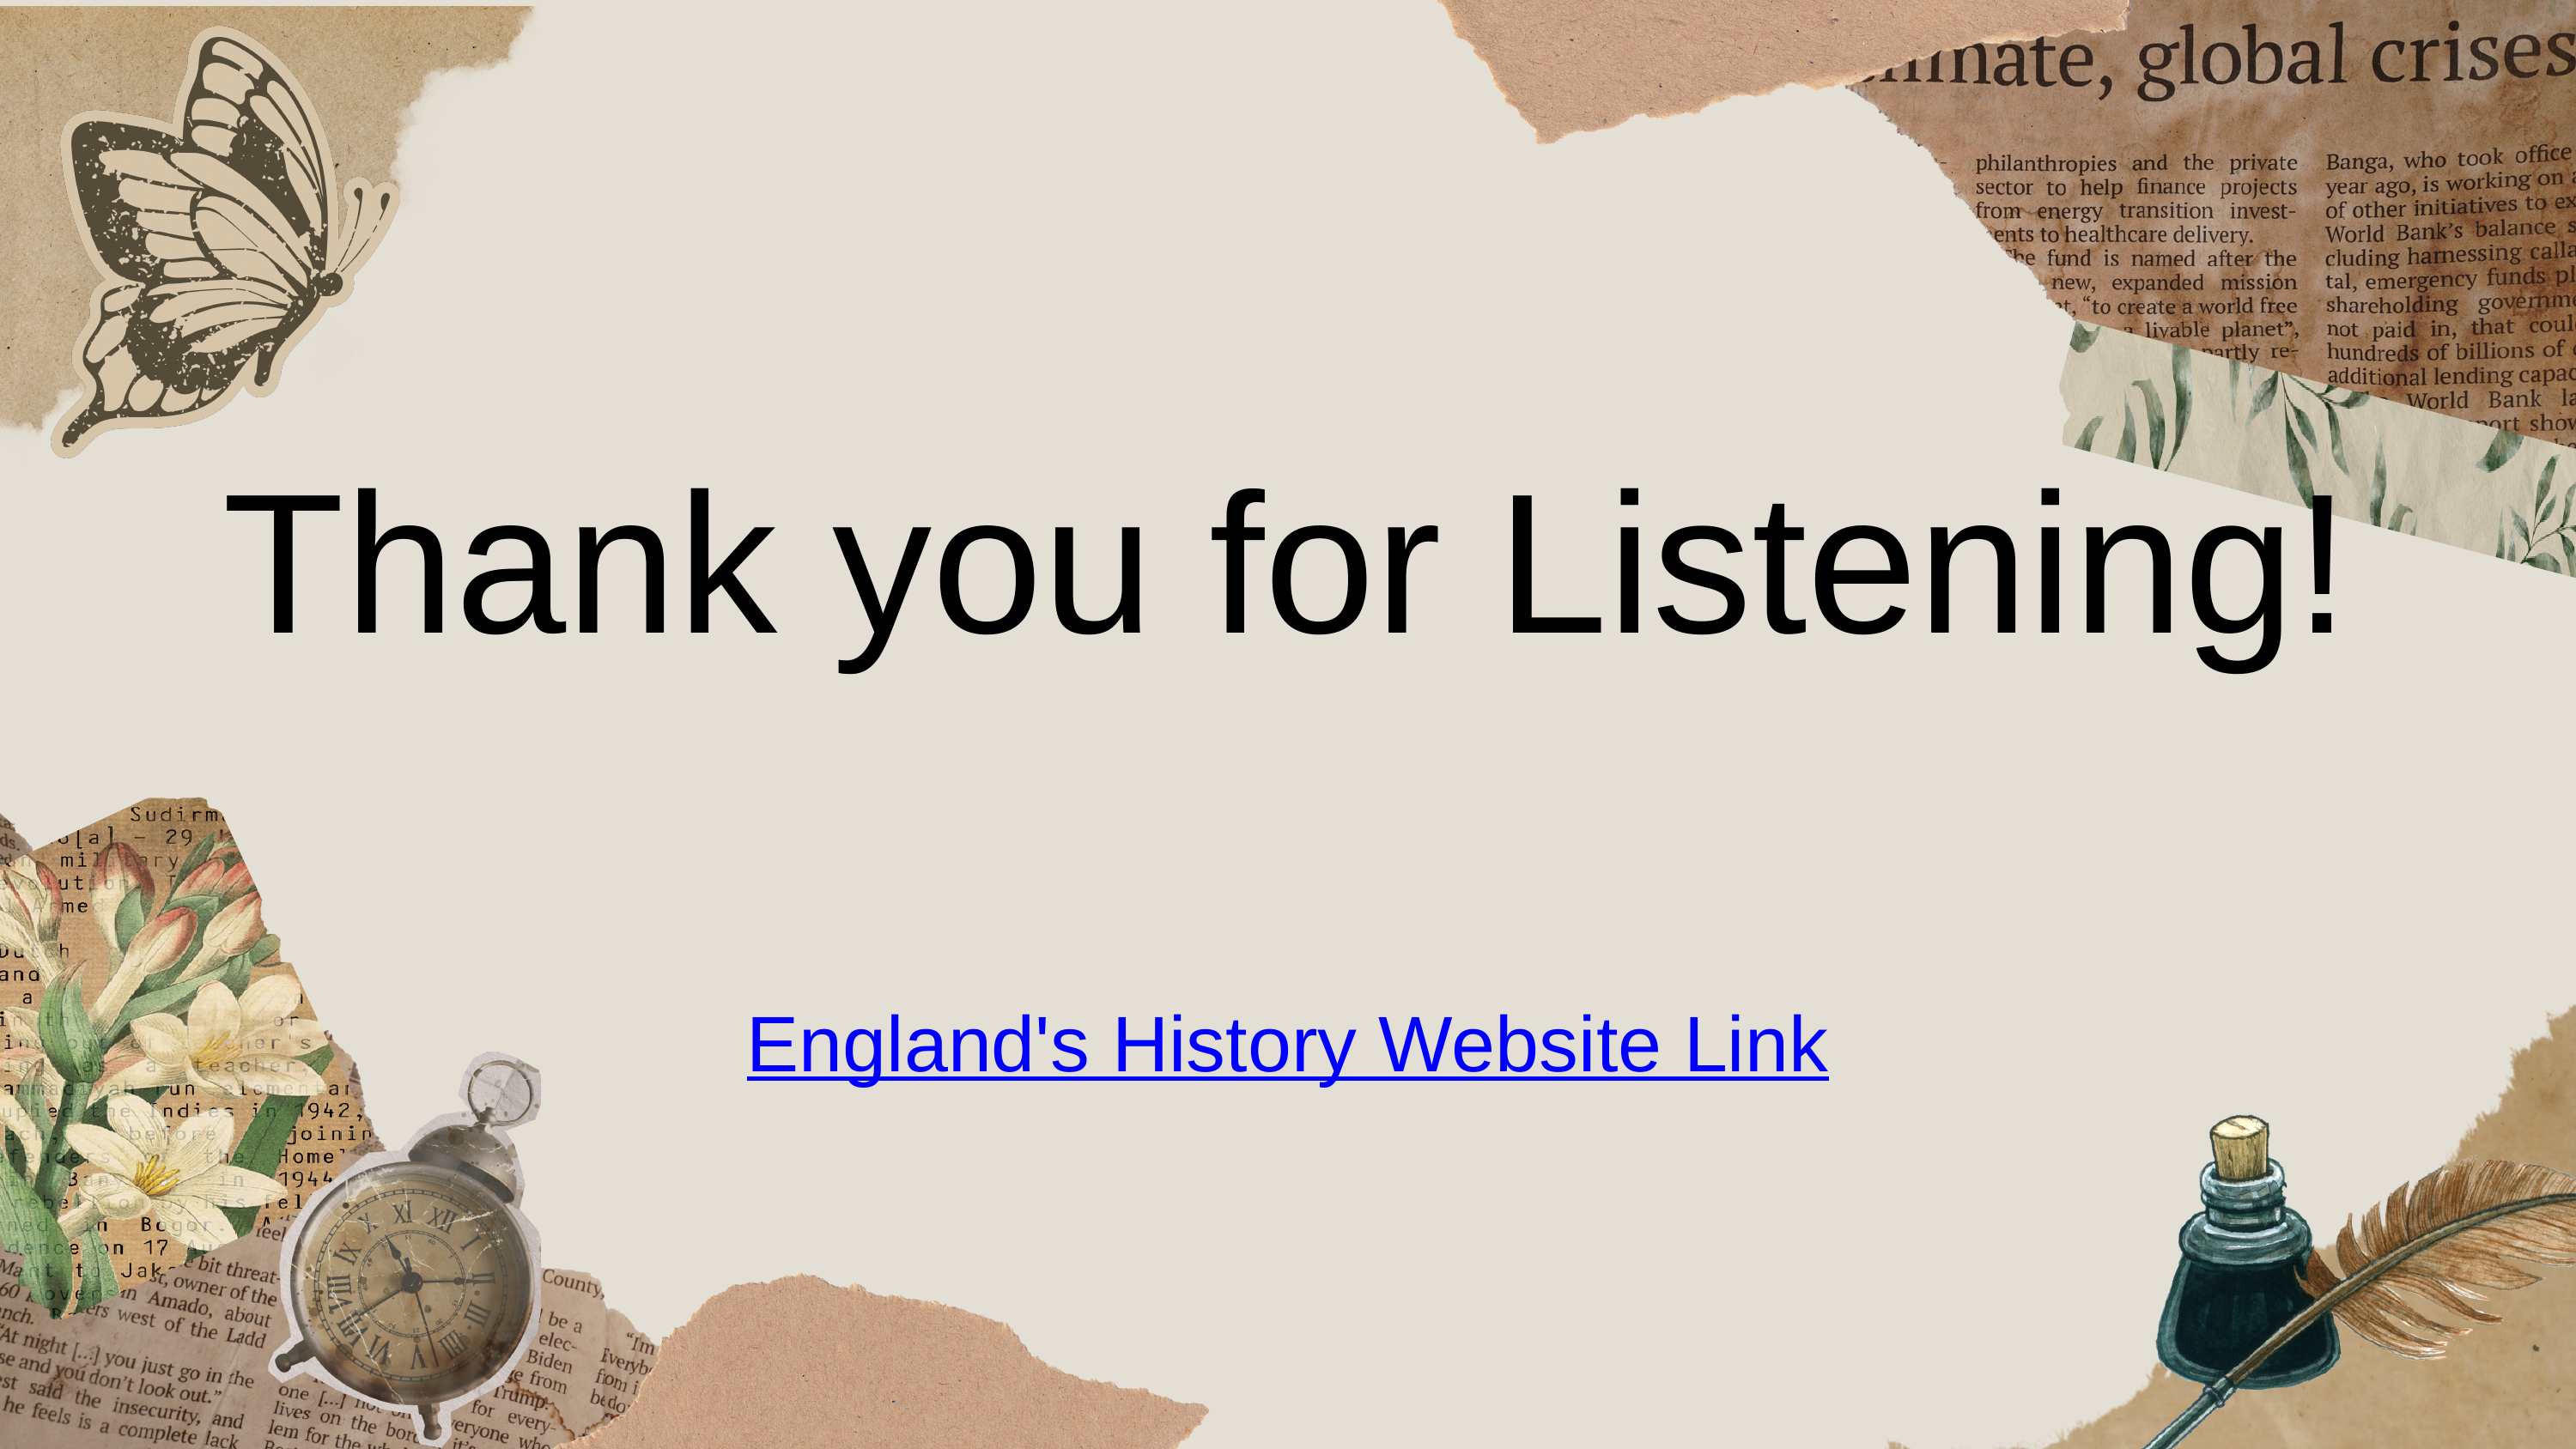

Thank you for Listening!

England's History Website Link